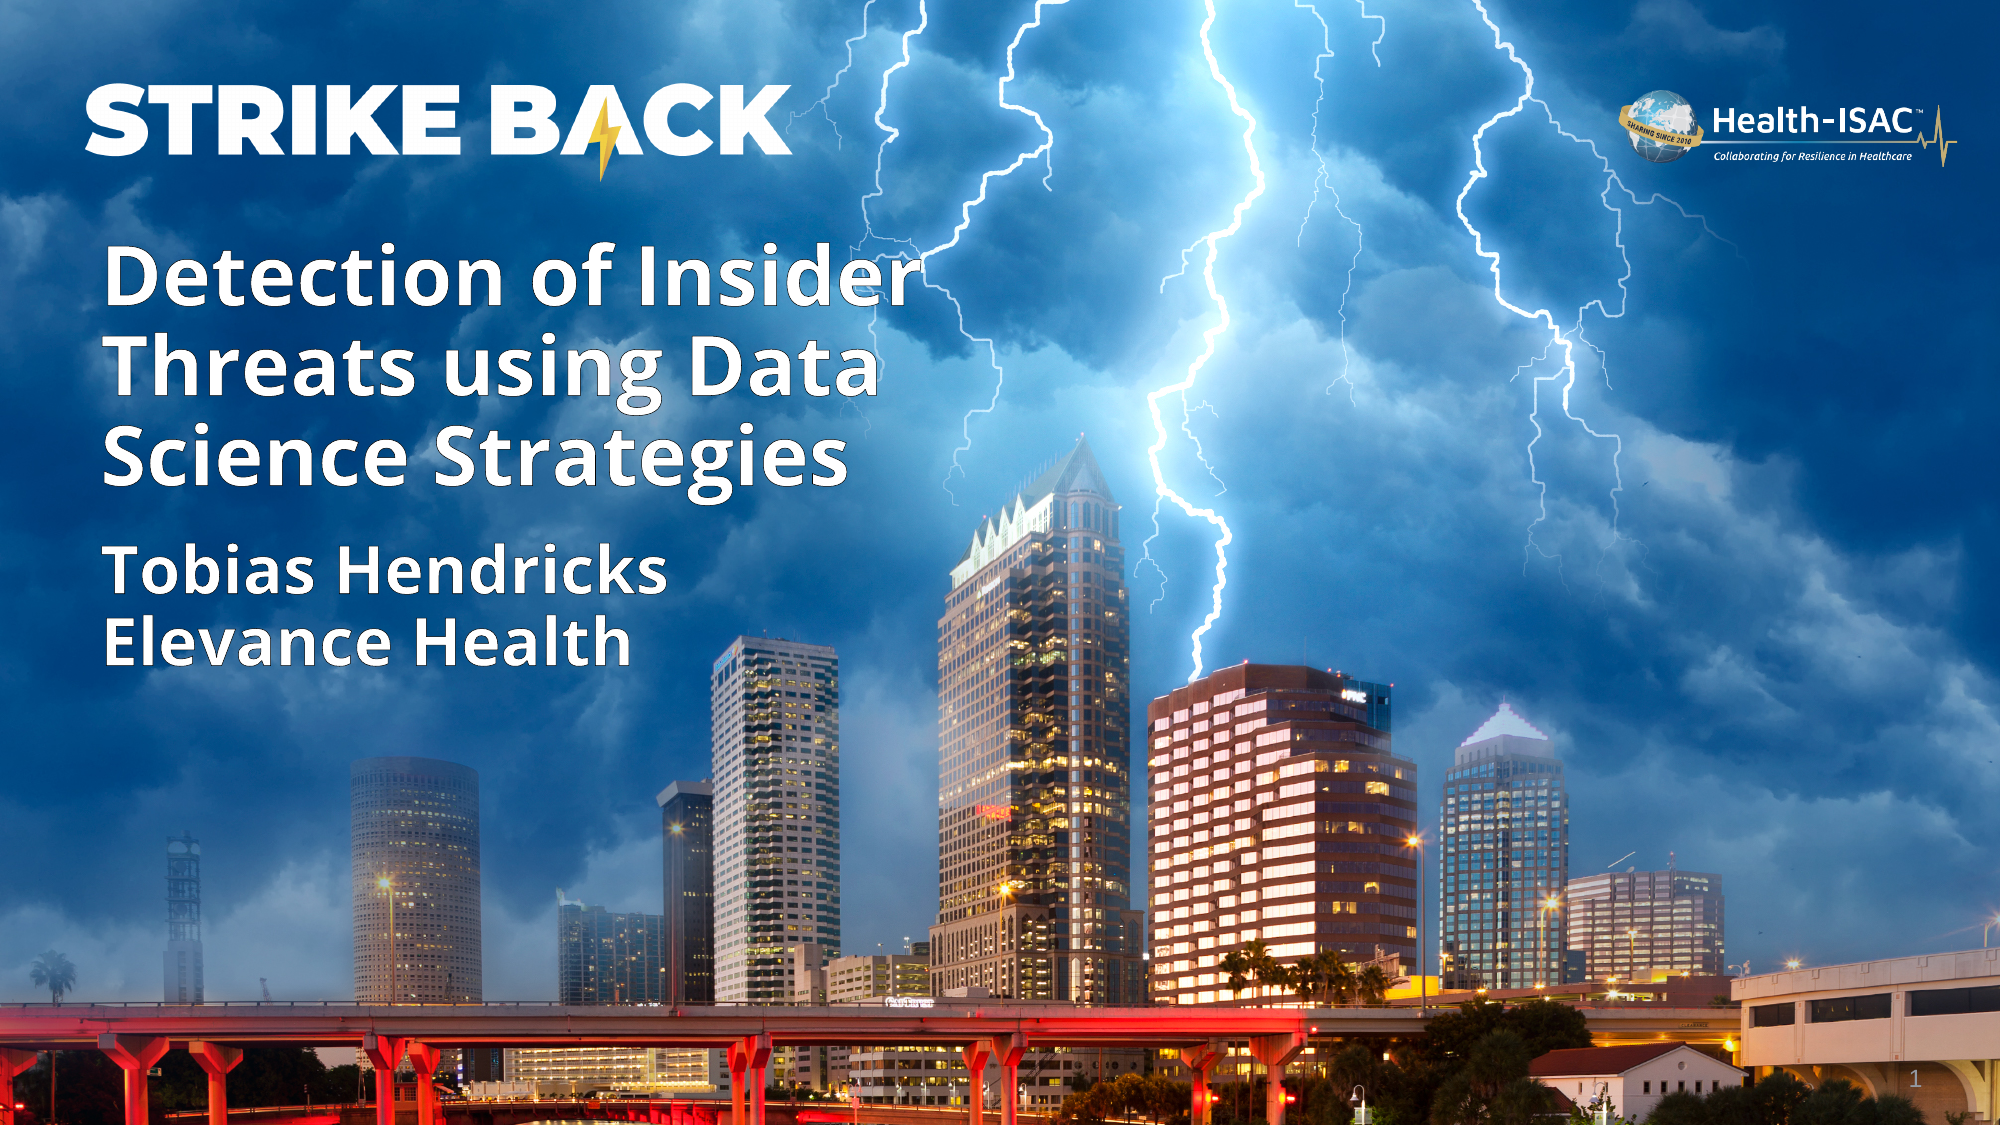

Detection of Insider Threats using Data Science Strategies
Tobias Hendricks Elevance Health
1